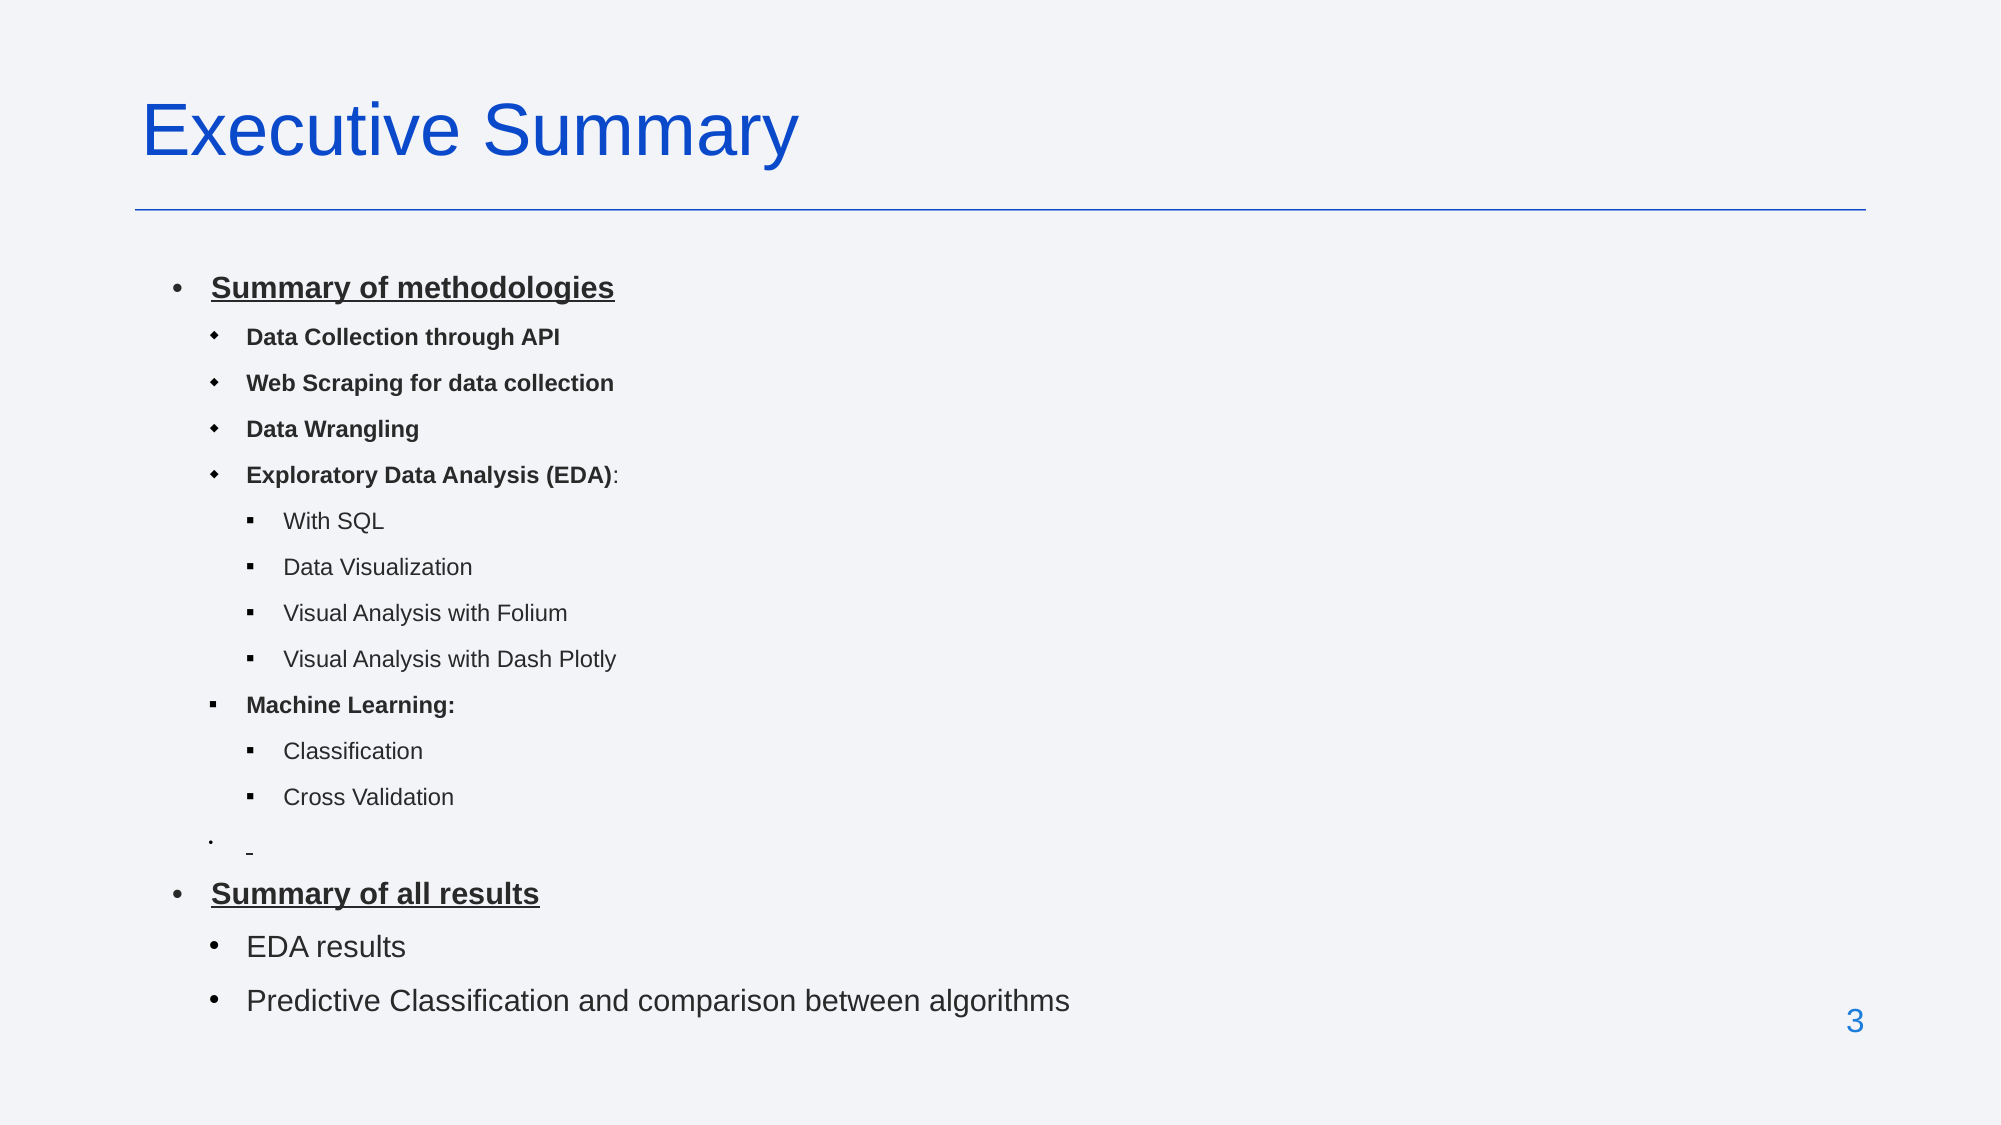

Executive Summary
Summary of methodologies
Data Collection through API
Web Scraping for data collection
Data Wrangling
Exploratory Data Analysis (EDA):
With SQL
Data Visualization
Visual Analysis with Folium
Visual Analysis with Dash Plotly
Machine Learning:
Classification
Cross Validation

Summary of all results
EDA results
Predictive Classification and comparison between algorithms
3